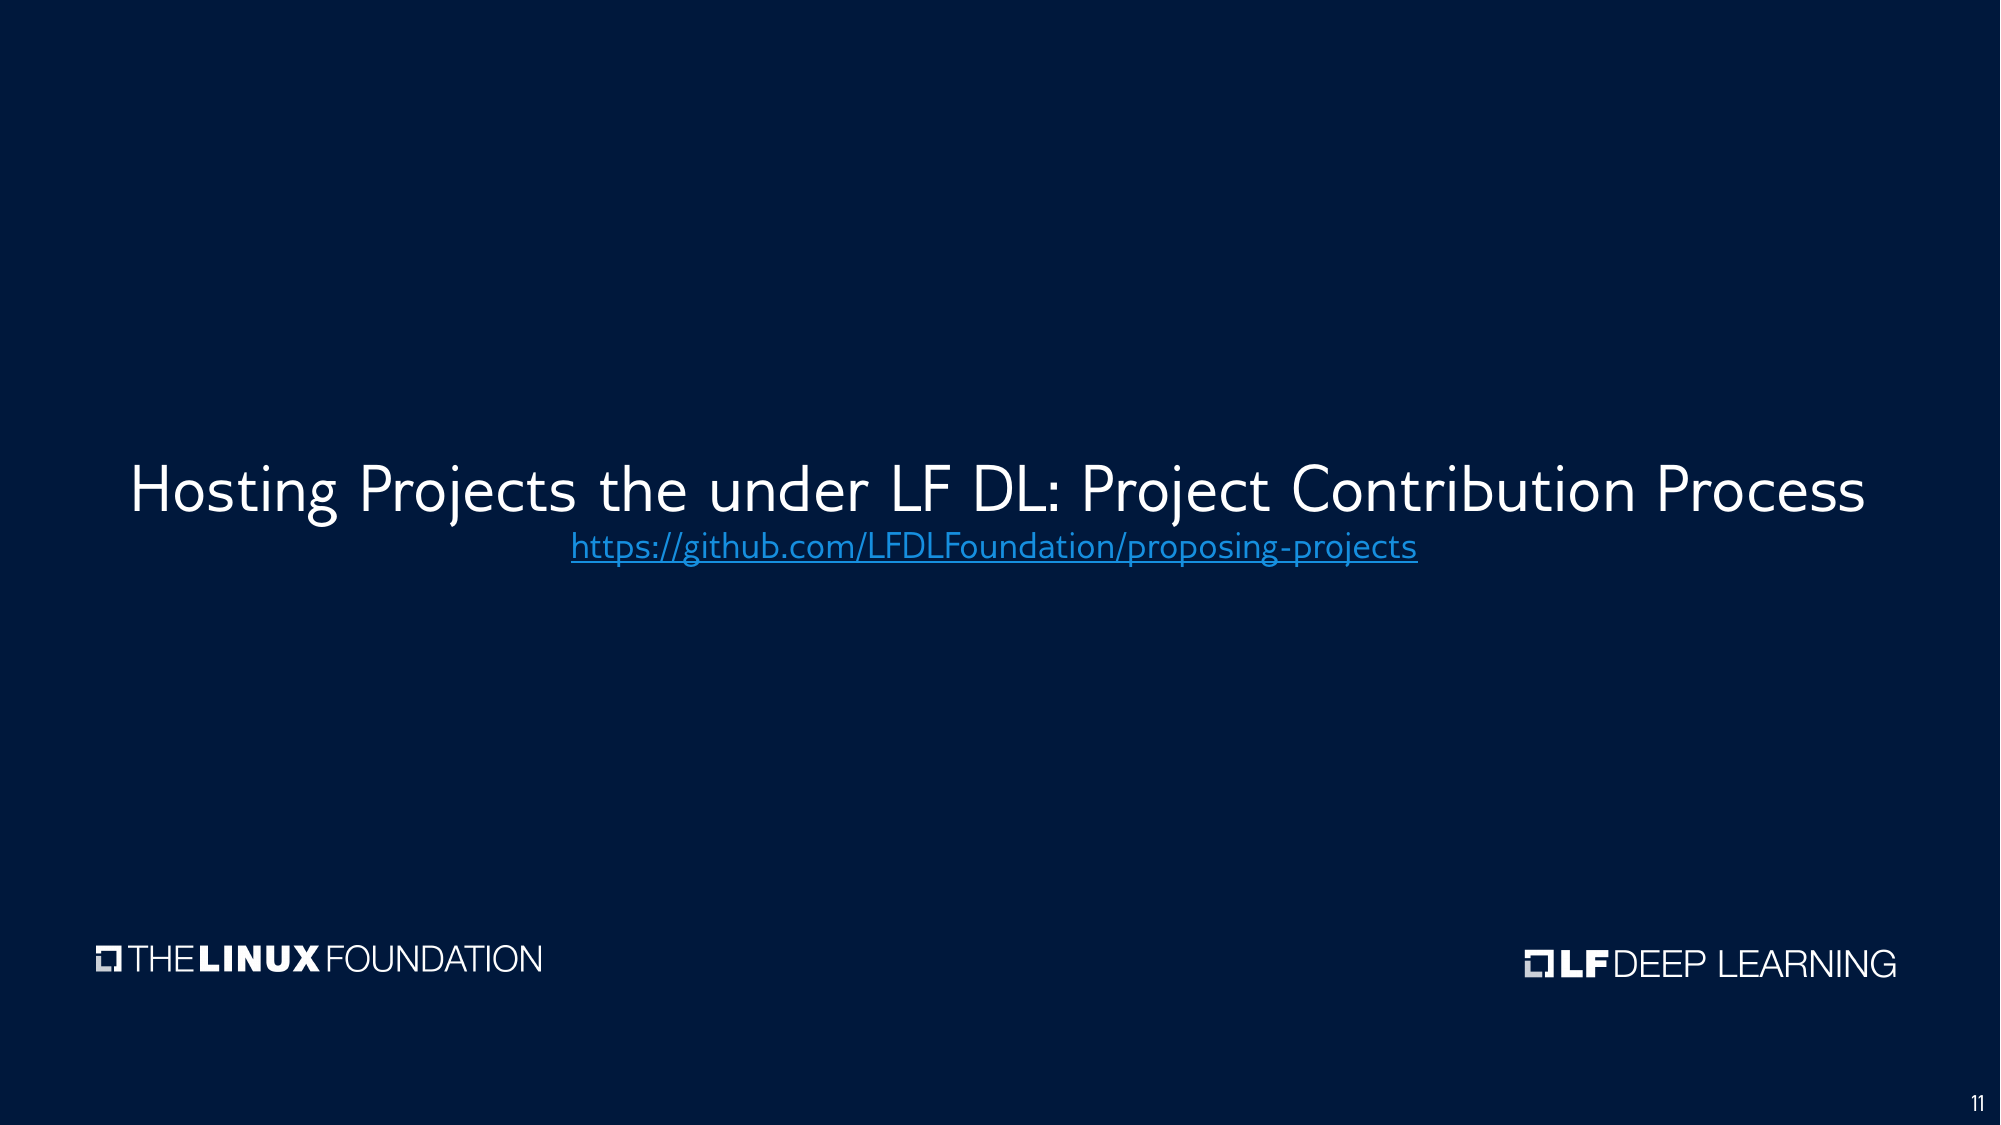

# Hosting Projects the under LF DL: Project Contribution Process https://github.com/LFDLFoundation/proposing-projects
11